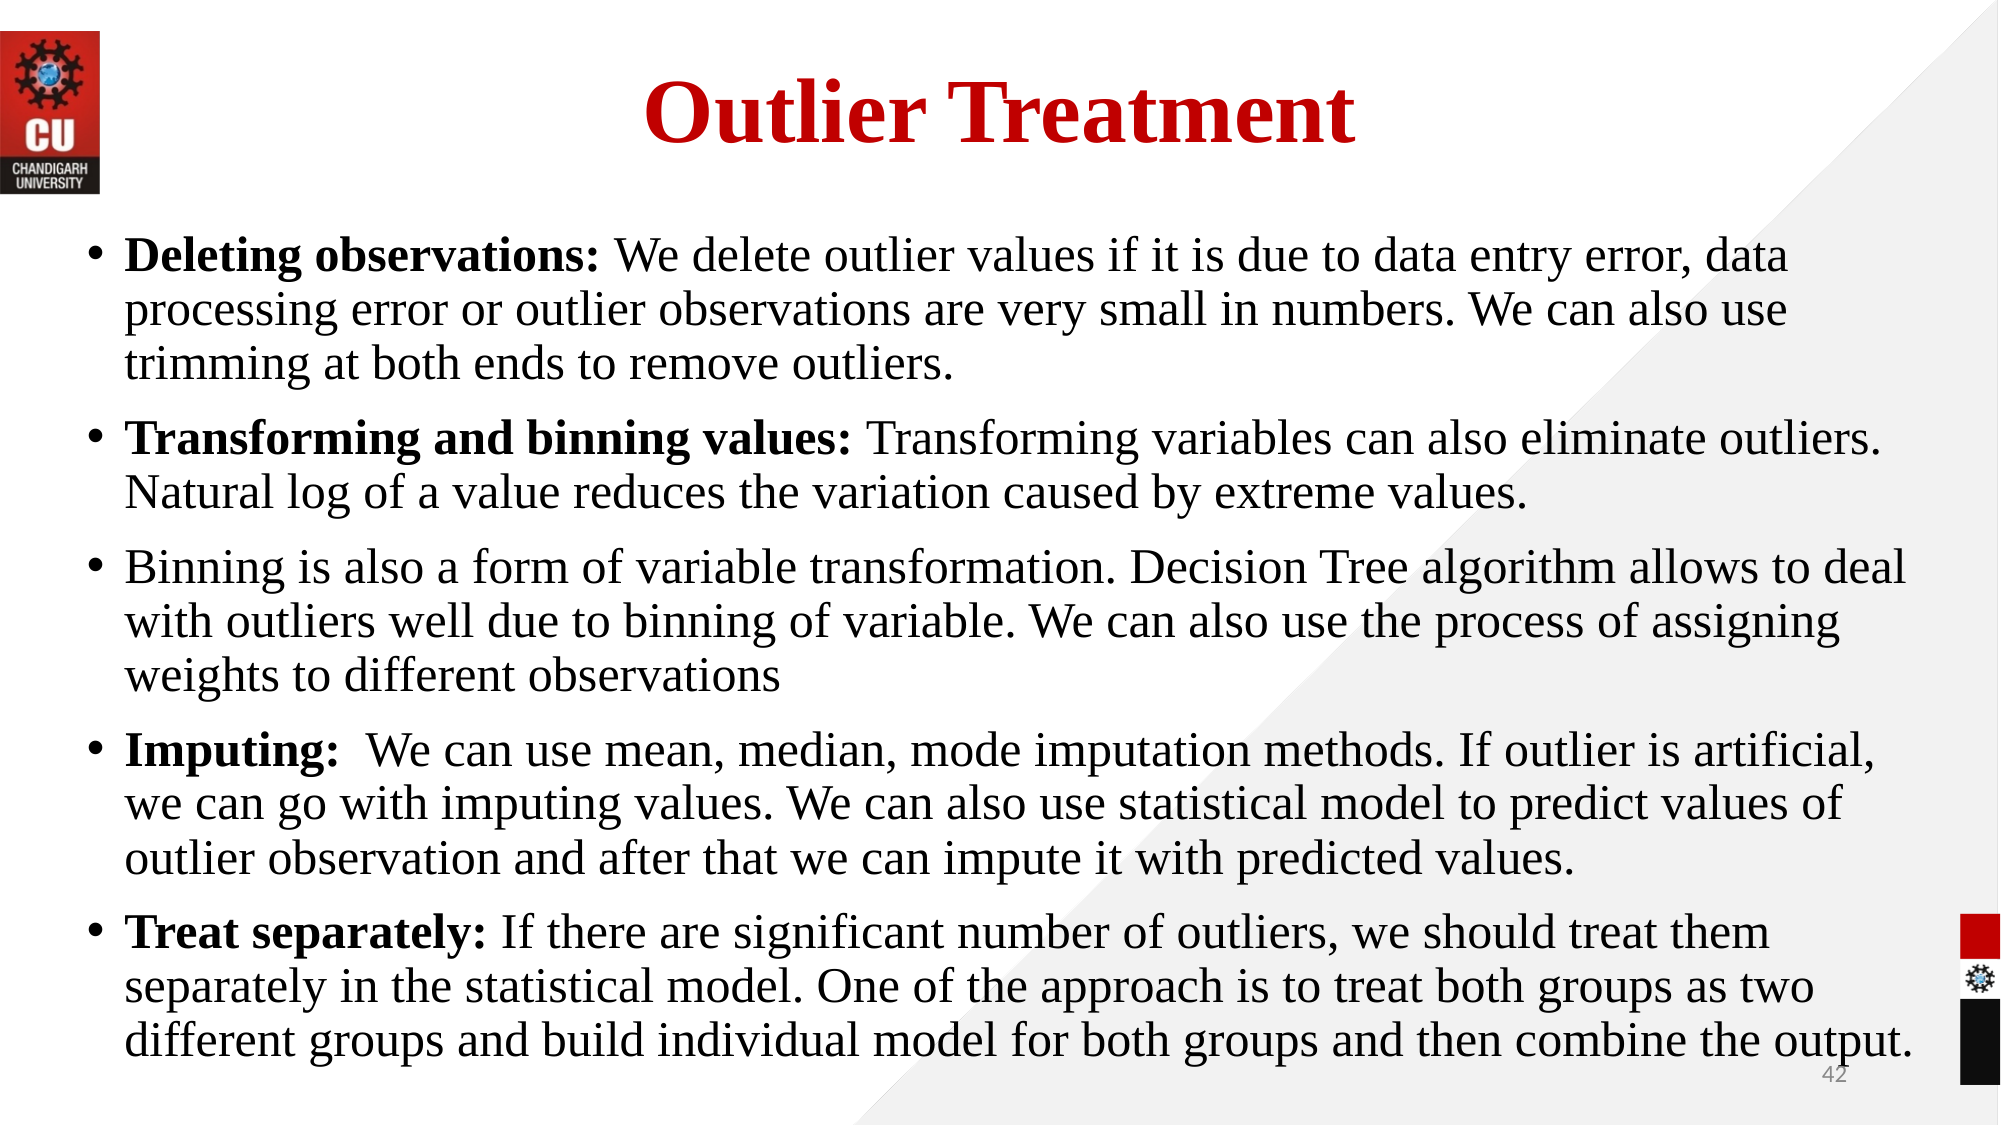

# Outlier Treatment
Deleting observations: We delete outlier values if it is due to data entry error, data processing error or outlier observations are very small in numbers. We can also use trimming at both ends to remove outliers.
Transforming and binning values: Transforming variables can also eliminate outliers. Natural log of a value reduces the variation caused by extreme values.
Binning is also a form of variable transformation. Decision Tree algorithm allows to deal with outliers well due to binning of variable. We can also use the process of assigning weights to different observations
Imputing:  We can use mean, median, mode imputation methods. If outlier is artificial, we can go with imputing values. We can also use statistical model to predict values of outlier observation and after that we can impute it with predicted values.
Treat separately: If there are significant number of outliers, we should treat them separately in the statistical model. One of the approach is to treat both groups as two different groups and build individual model for both groups and then combine the output.

42